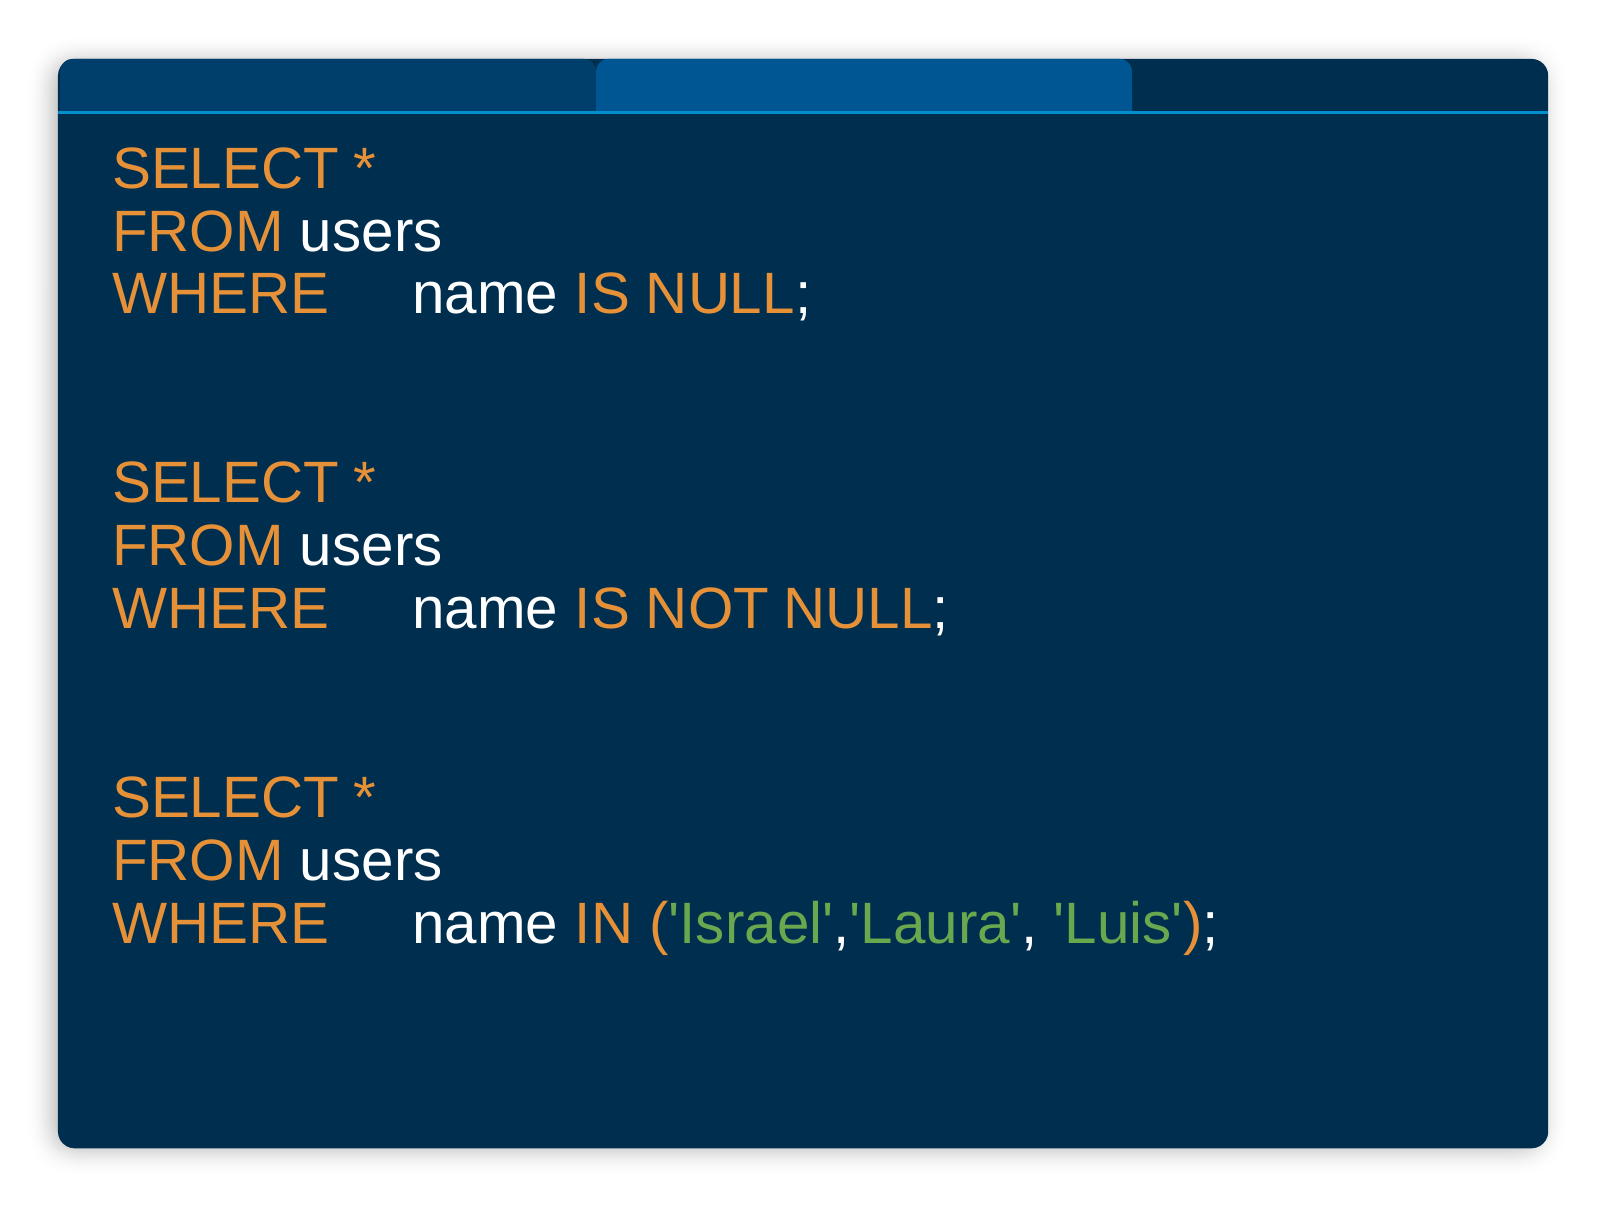

# SELECT *
FROM users
WHERE	name IS NULL;

SELECT *
FROM users
WHERE	name IS NOT NULL;

SELECT *
FROM users
WHERE	name IN ('Israel','Laura', 'Luis');